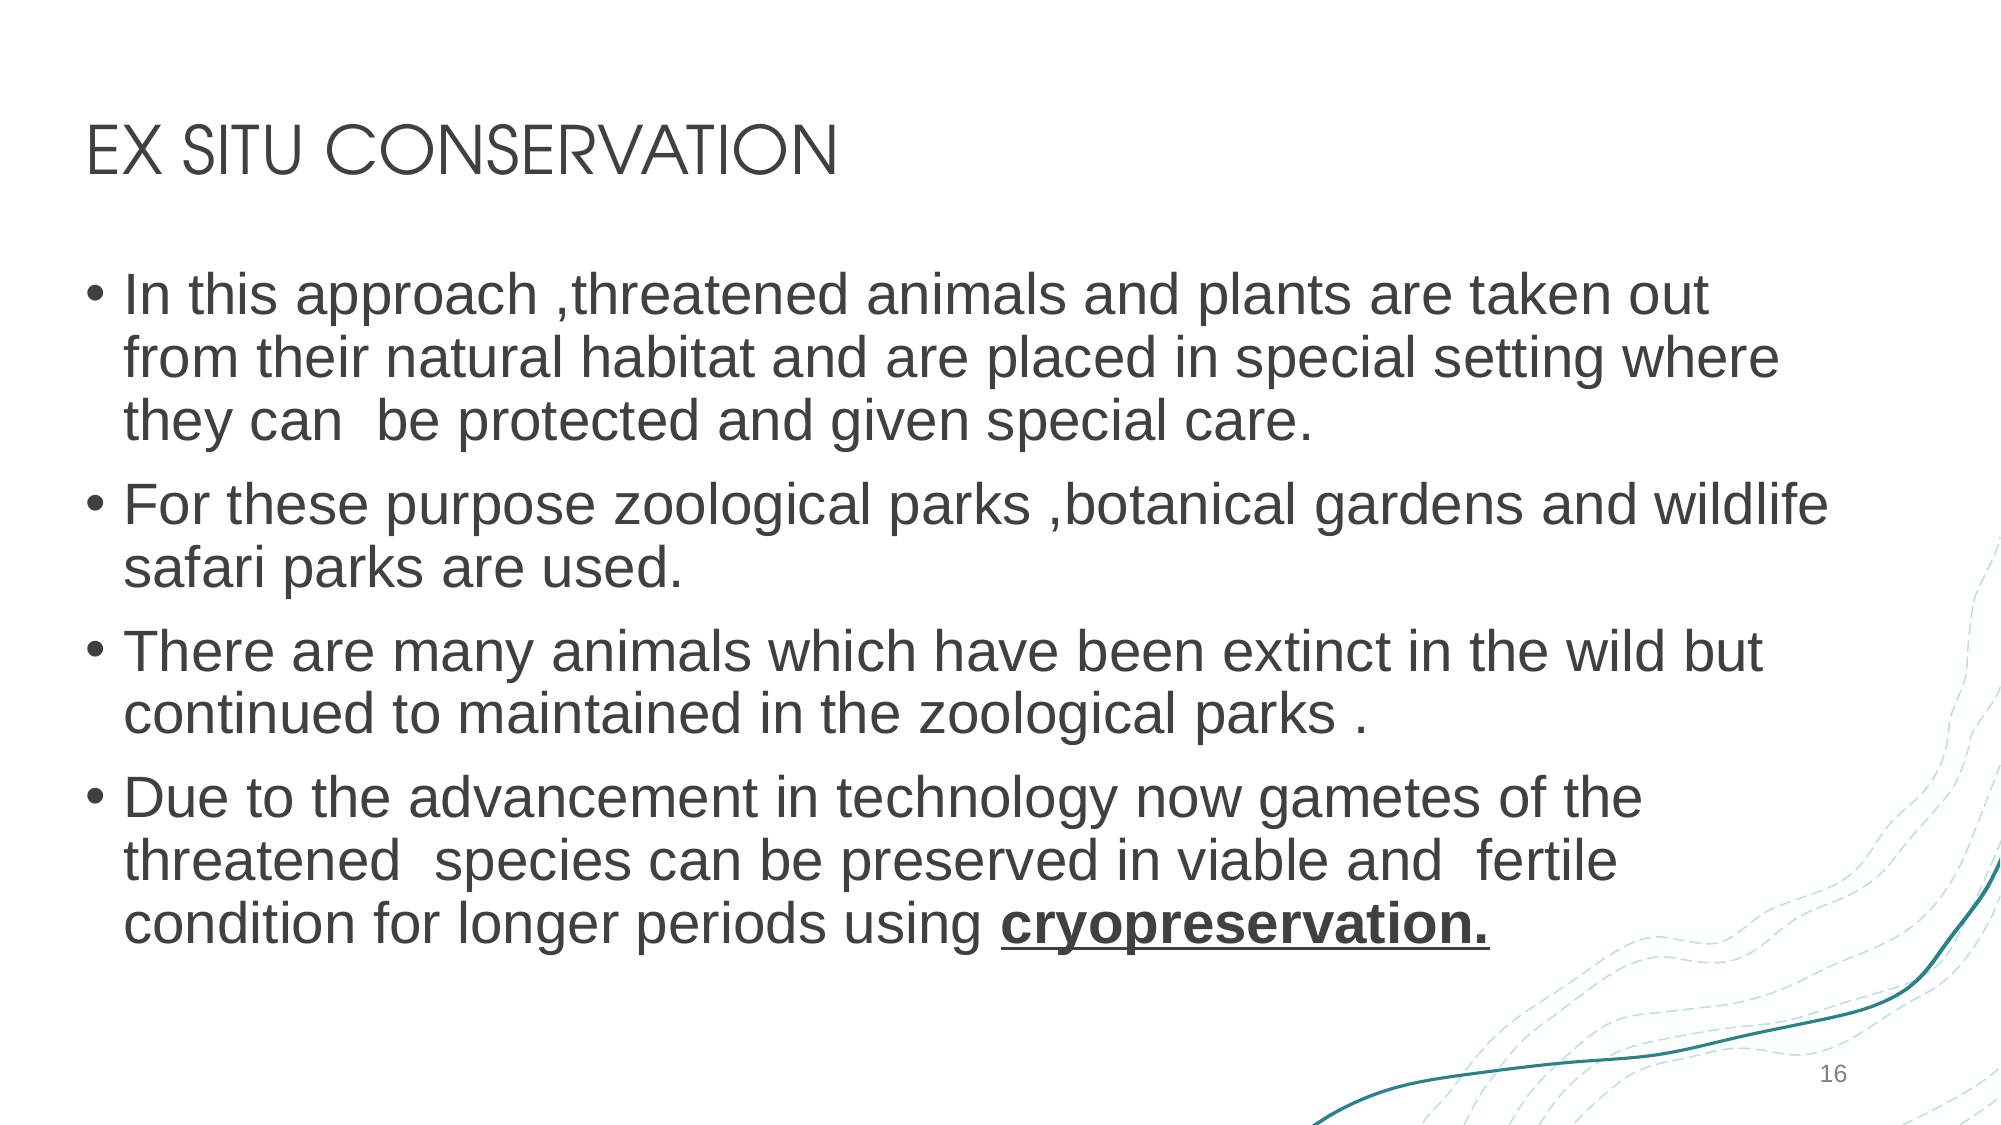

# Ex situ conservation
In this approach ,threatened animals and plants are taken out from their natural habitat and are placed in special setting where they can  be protected and given special care.
For these purpose zoological parks ,botanical gardens and wildlife safari parks are used.
There are many animals which have been extinct in the wild but continued to maintained in the zoological parks .
Due to the advancement in technology now gametes of the threatened  species can be preserved in viable and  fertile condition for longer periods using cryopreservation.

16